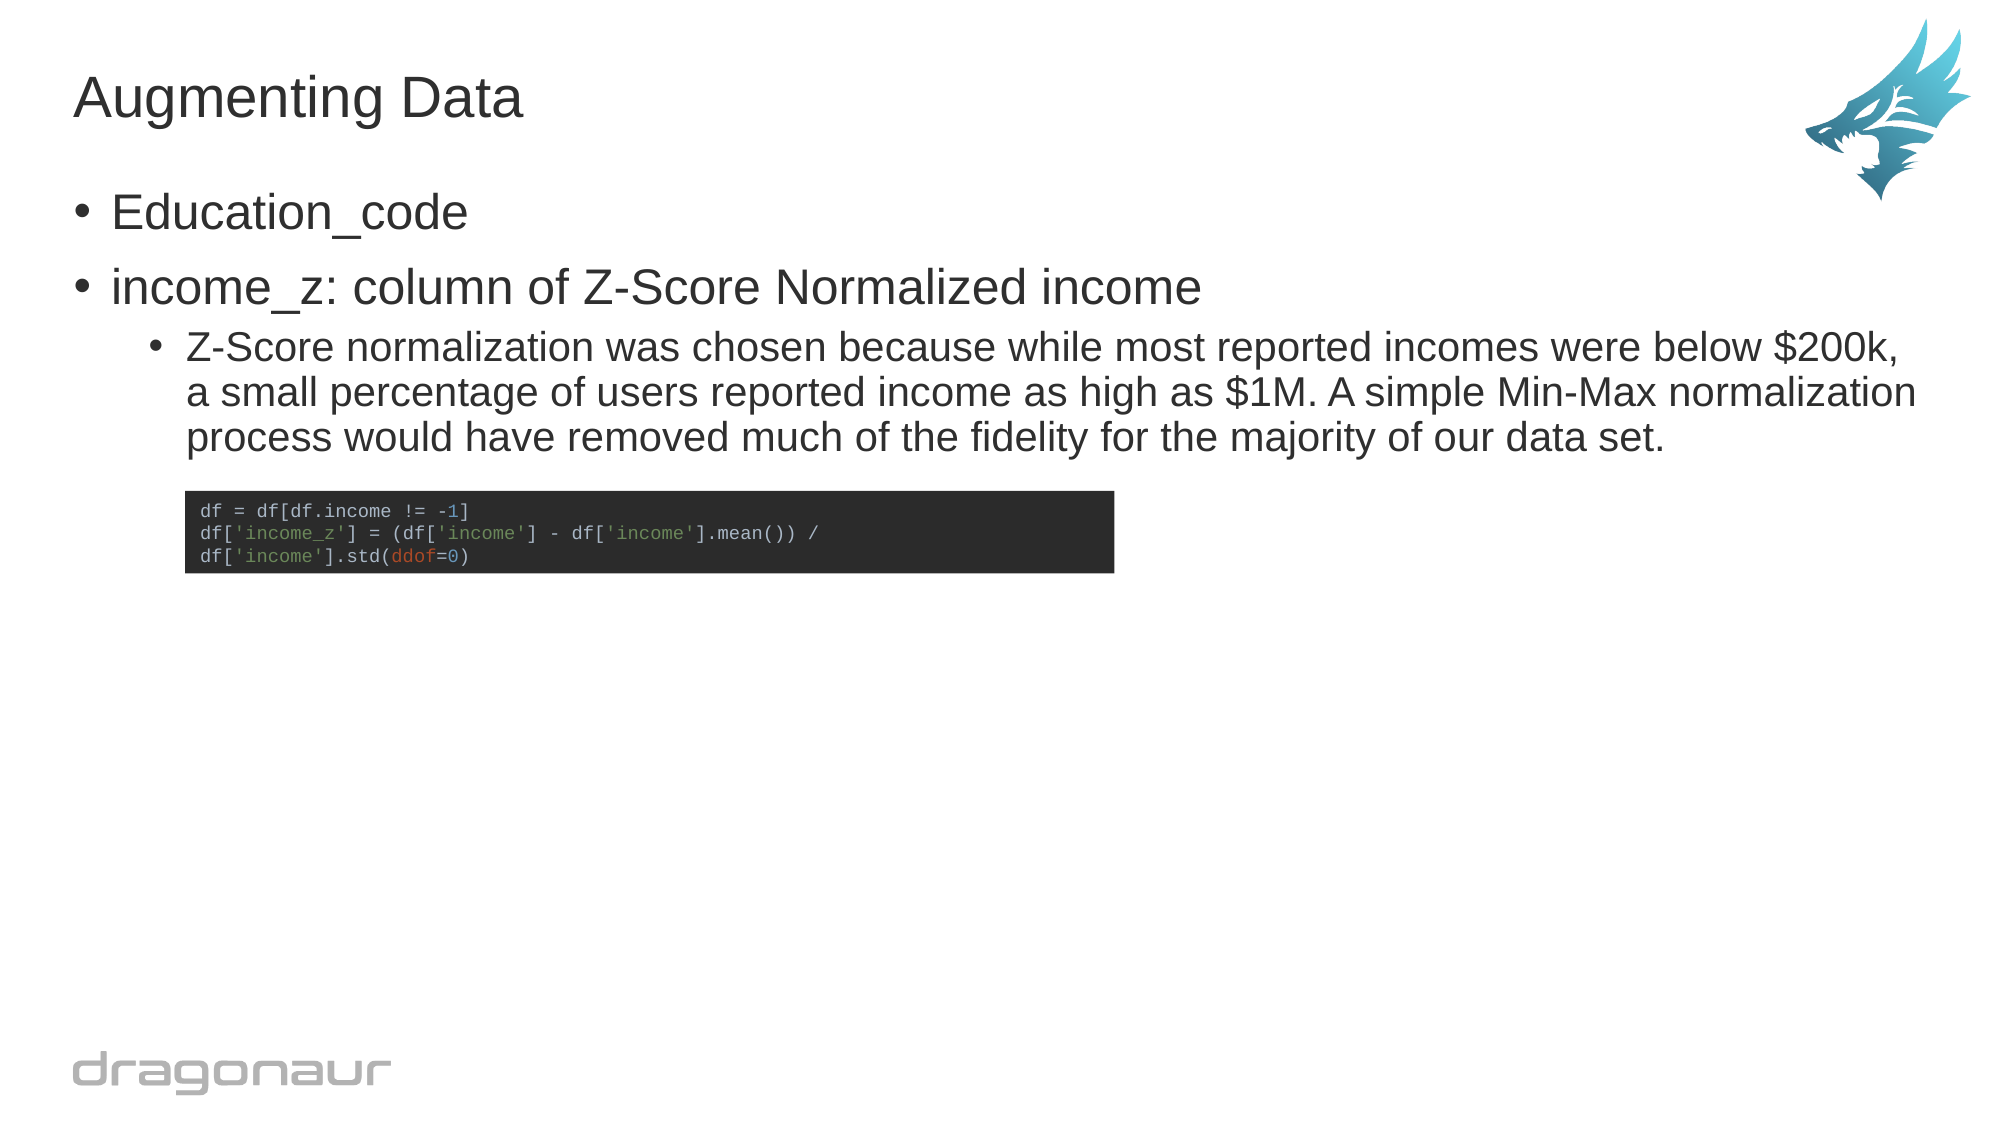

# Augmenting Data
Education_code
income_z: column of Z-Score Normalized income
Z-Score normalization was chosen because while most reported incomes were below $200k, a small percentage of users reported income as high as $1M. A simple Min-Max normalization process would have removed much of the fidelity for the majority of our data set.

df = df[df.income != -1]
df['income_z'] = (df['income'] - df['income'].mean()) / df['income'].std(ddof=0)